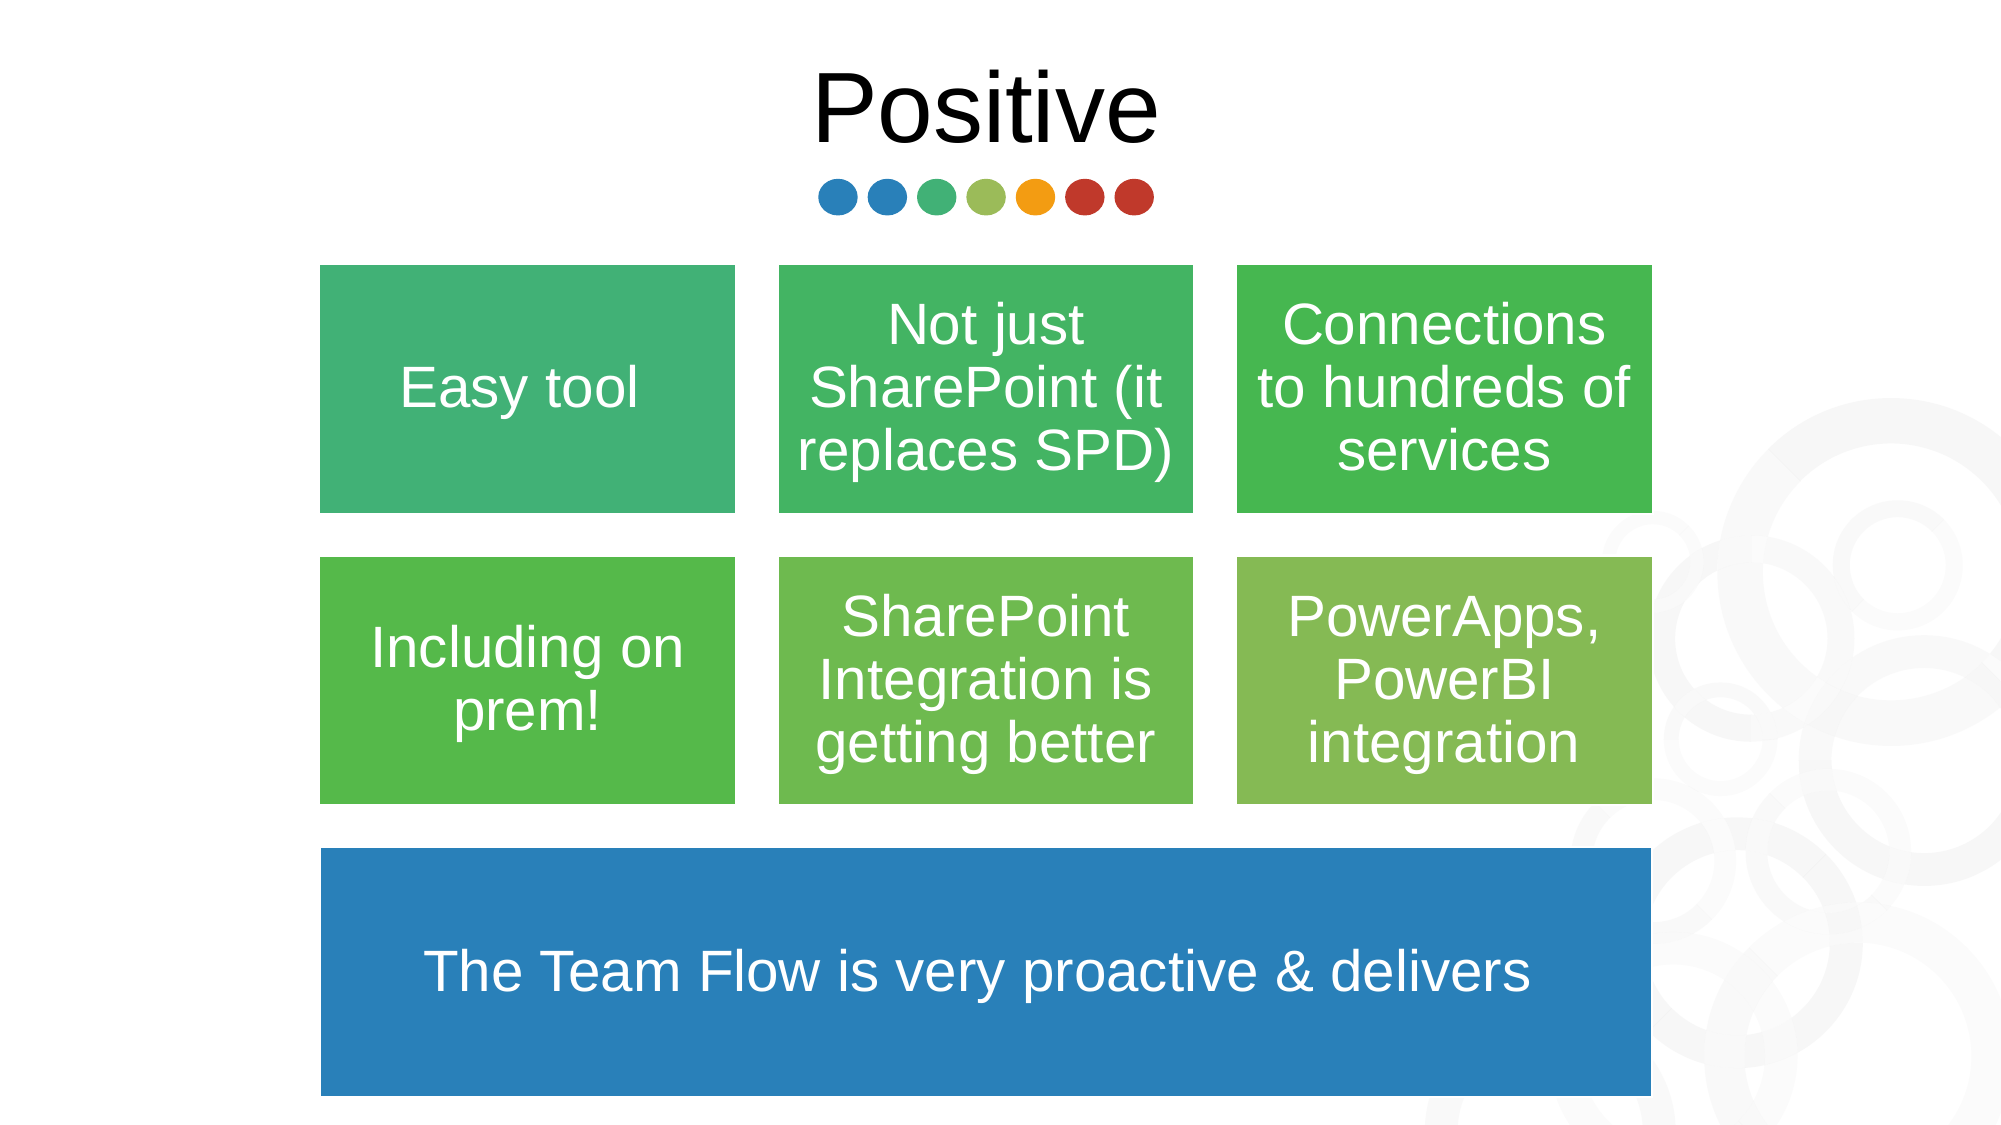

# Positive

Easy tool
Not just SharePoint (it replaces SPD)
Connections to hundreds of services
Including on prem!
SharePoint Integration is getting better
PowerApps, PowerBI integration
The Team Flow is very proactive & delivers